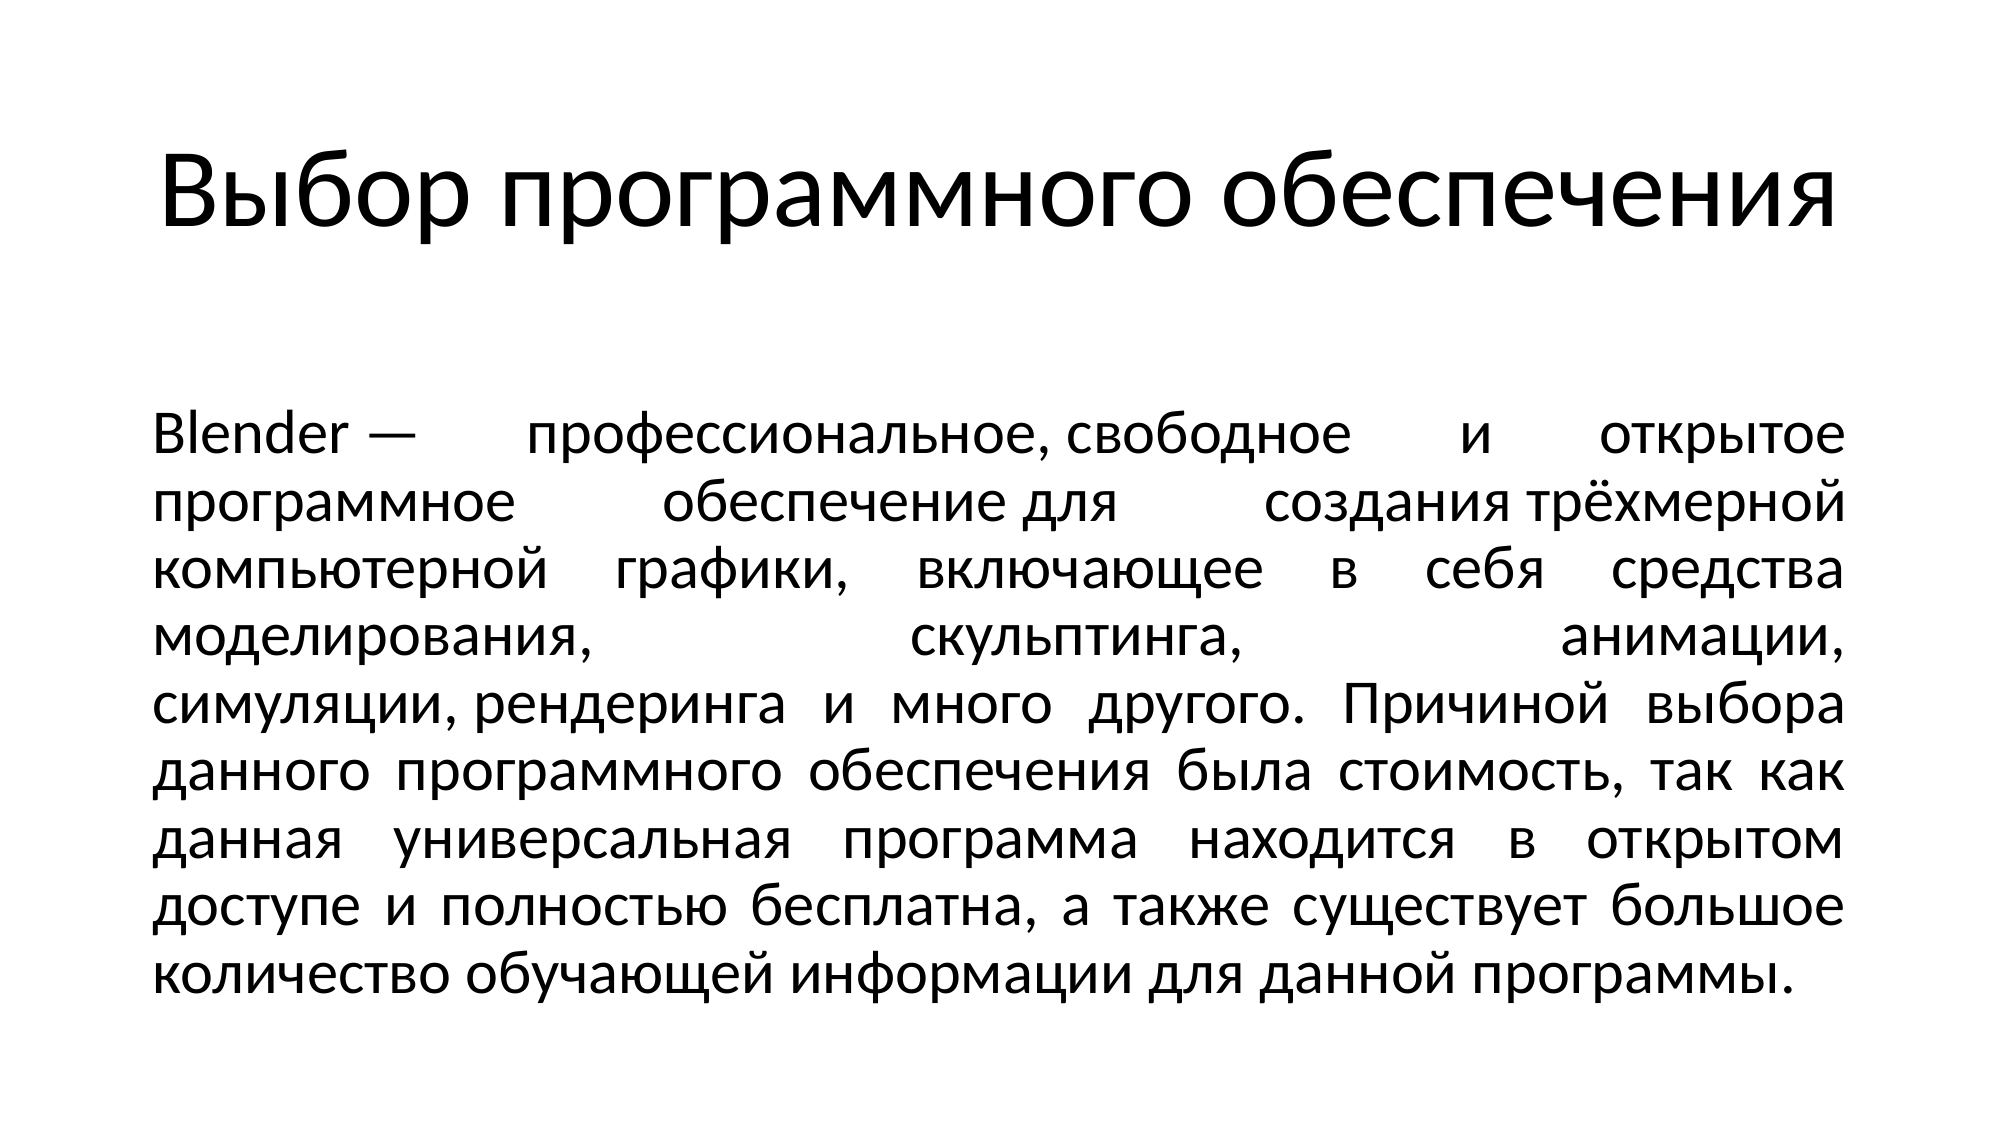

# Выбор программного обеспечения
Blender — профессиональное, свободное и открытое программное обеспечение для создания трёхмерной компьютерной графики, включающее в себя средства моделирования, скульптинга, анимации, симуляции, рендеринга и много другого. Причиной выбора данного программного обеспечения была стоимость, так как данная универсальная программа находится в открытом доступе и полностью бесплатна, а также существует большое количество обучающей информации для данной программы.